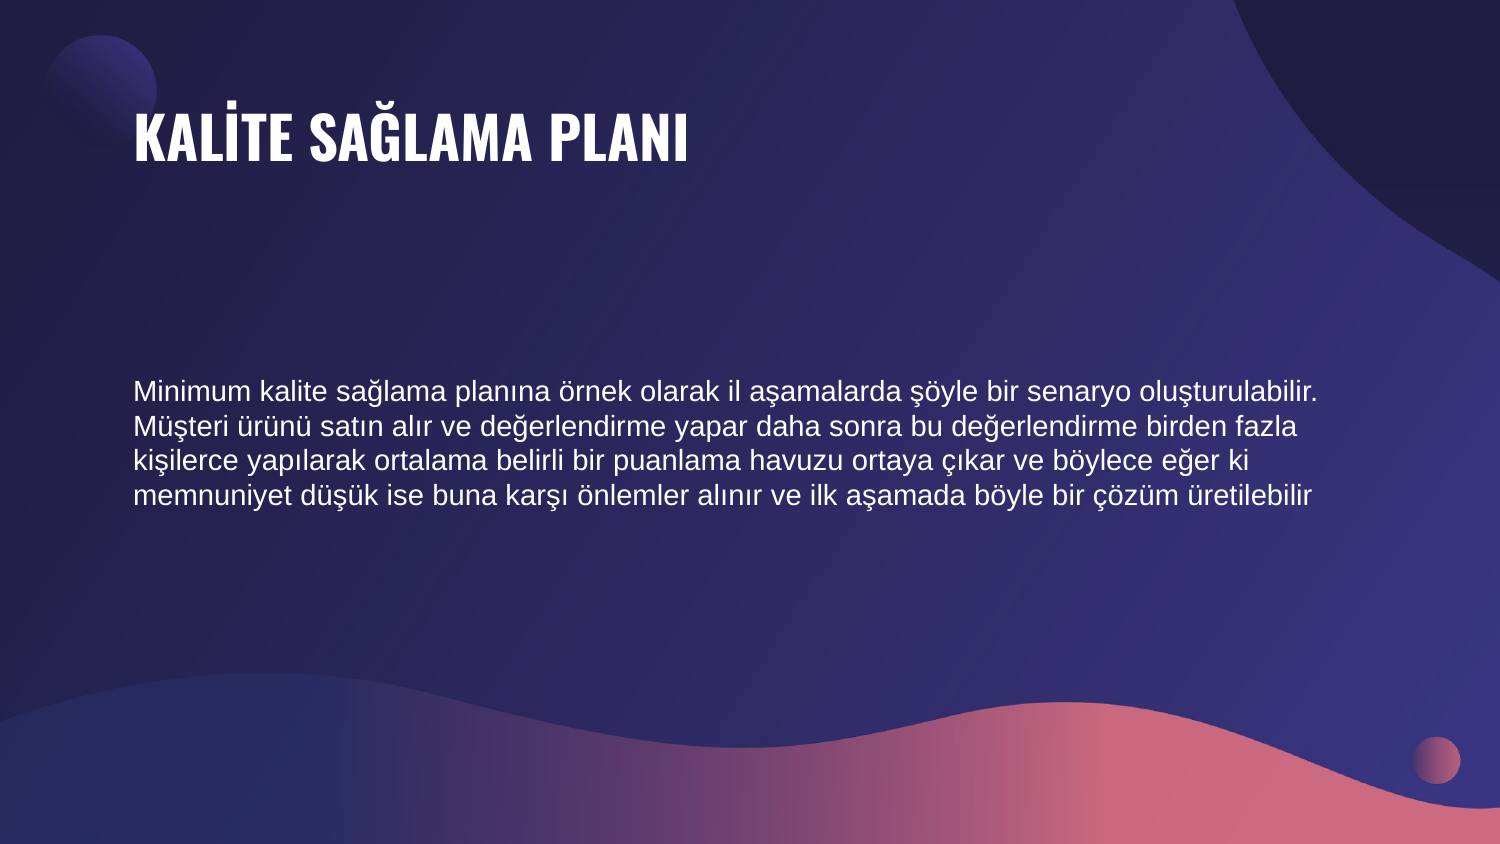

# KALİTE SAĞLAMA PLANI

Minimum kalite sağlama planına örnek olarak il aşamalarda şöyle bir senaryo oluşturulabilir. Müşteri ürünü satın alır ve değerlendirme yapar daha sonra bu değerlendirme birden fazla kişilerce yapılarak ortalama belirli bir puanlama havuzu ortaya çıkar ve böylece eğer ki memnuniyet düşük ise buna karşı önlemler alınır ve ilk aşamada böyle bir çözüm üretilebilir